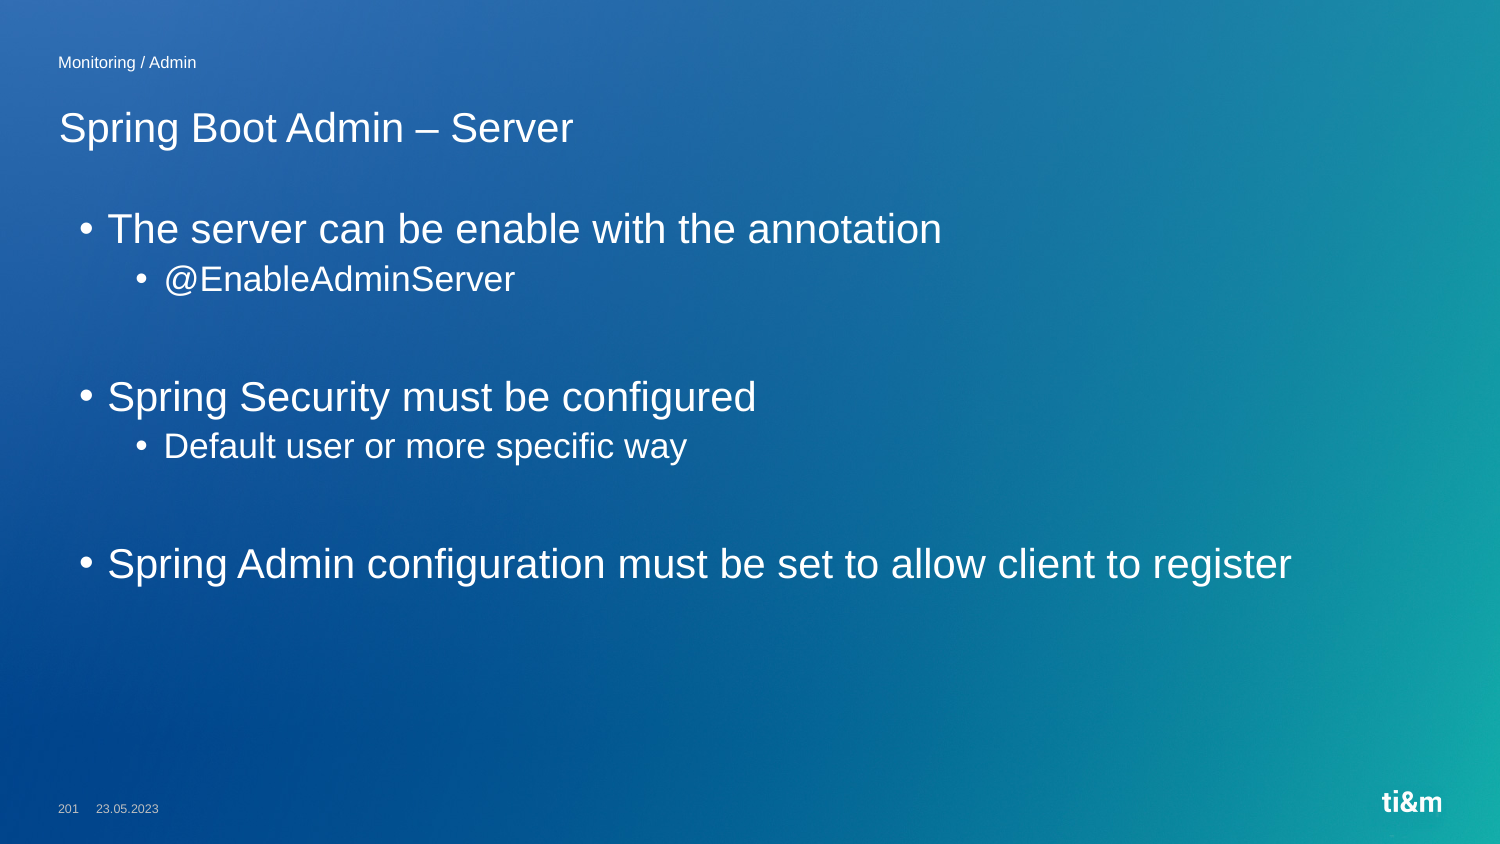

Monitoring / Admin
# Spring Boot Admin – Server
The server can be enable with the annotation
@EnableAdminServer

Spring Security must be configured
Default user or more specific way

Spring Admin configuration must be set to allow client to register

201
23.05.2023